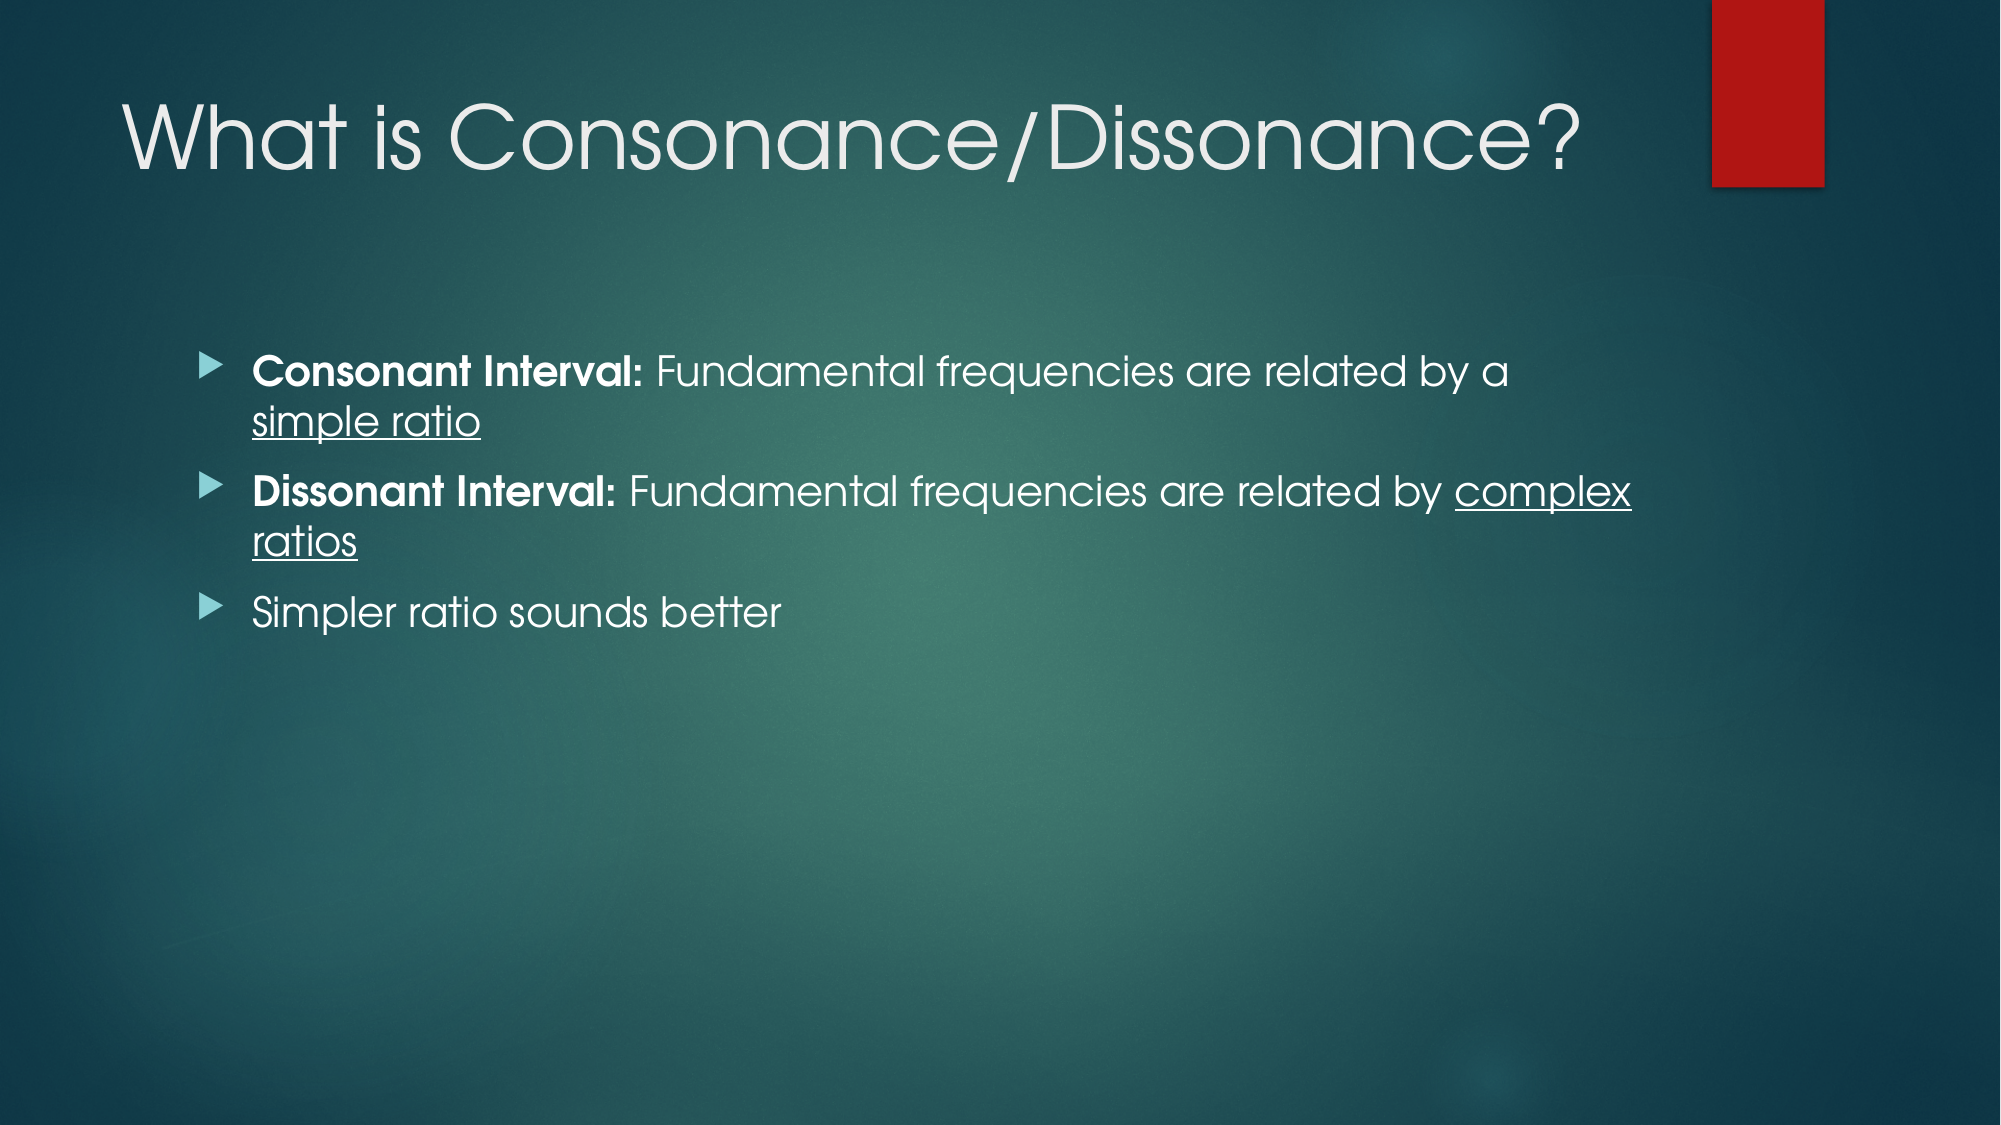

# What is Consonance/Dissonance?
Consonant Interval: Fundamental frequencies are related by a simple ratio
Dissonant Interval: Fundamental frequencies are related by complex ratios
Simpler ratio sounds better